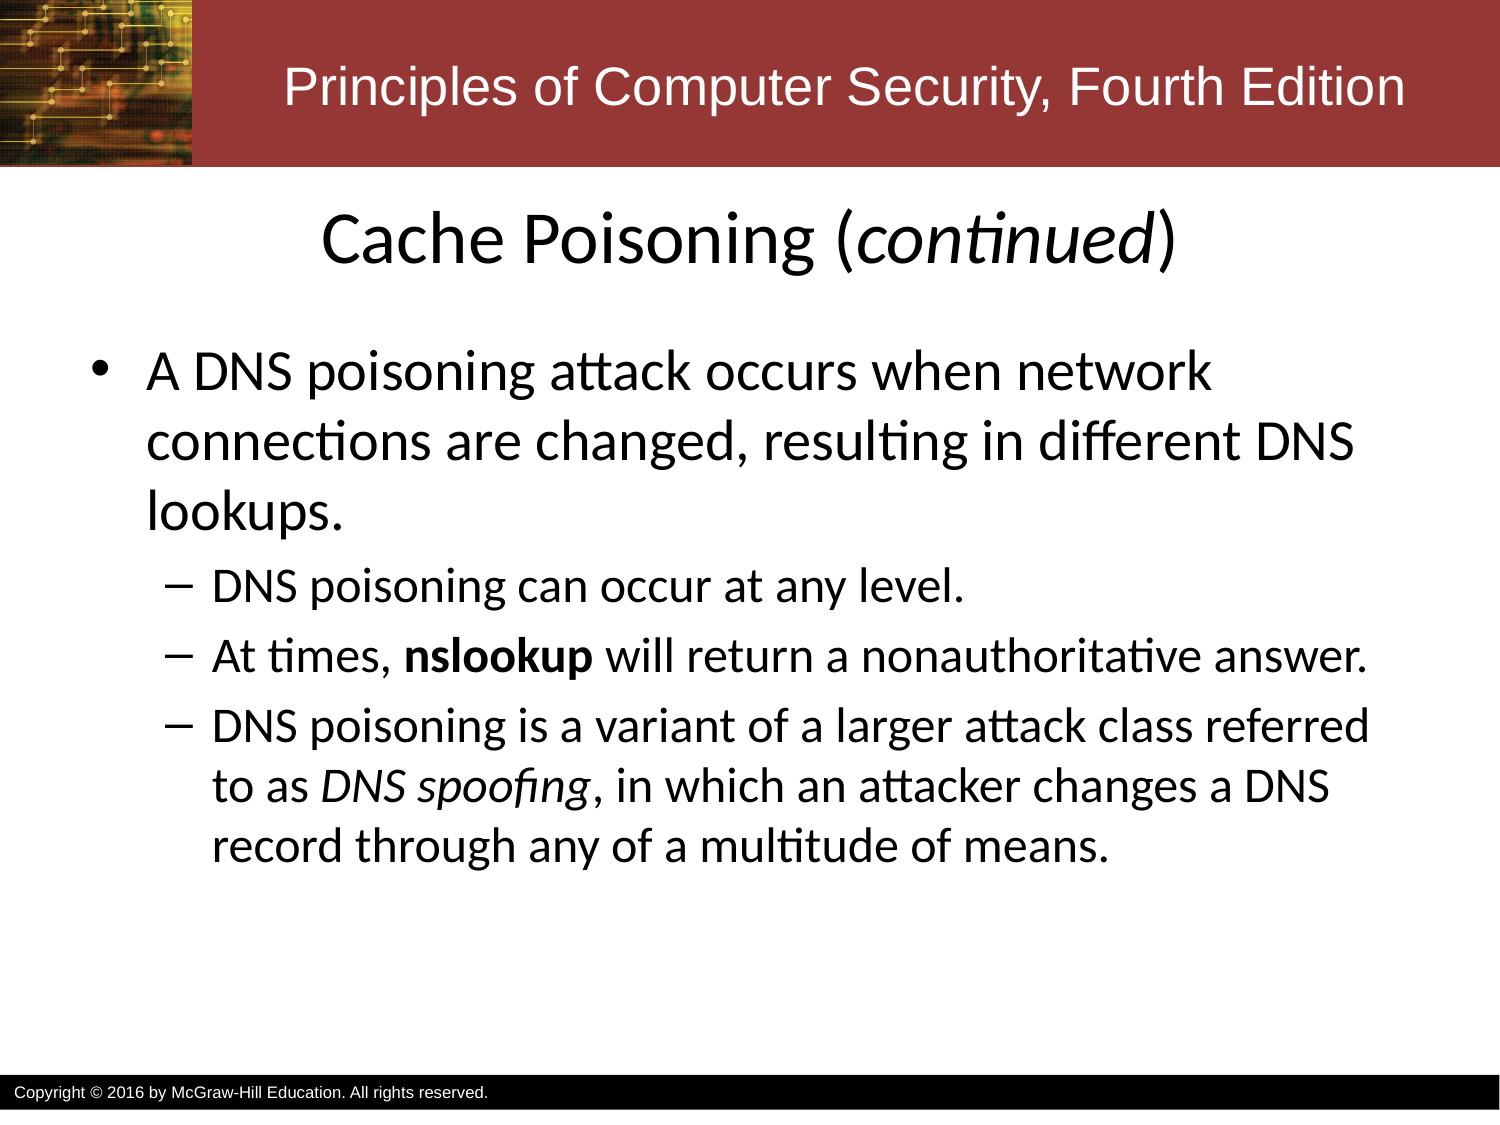

# Cache Poisoning (continued)
A DNS poisoning attack occurs when network connections are changed, resulting in different DNS lookups.
DNS poisoning can occur at any level.
At times, nslookup will return a nonauthoritative answer.
DNS poisoning is a variant of a larger attack class referred to as DNS spoofing, in which an attacker changes a DNS record through any of a multitude of means.